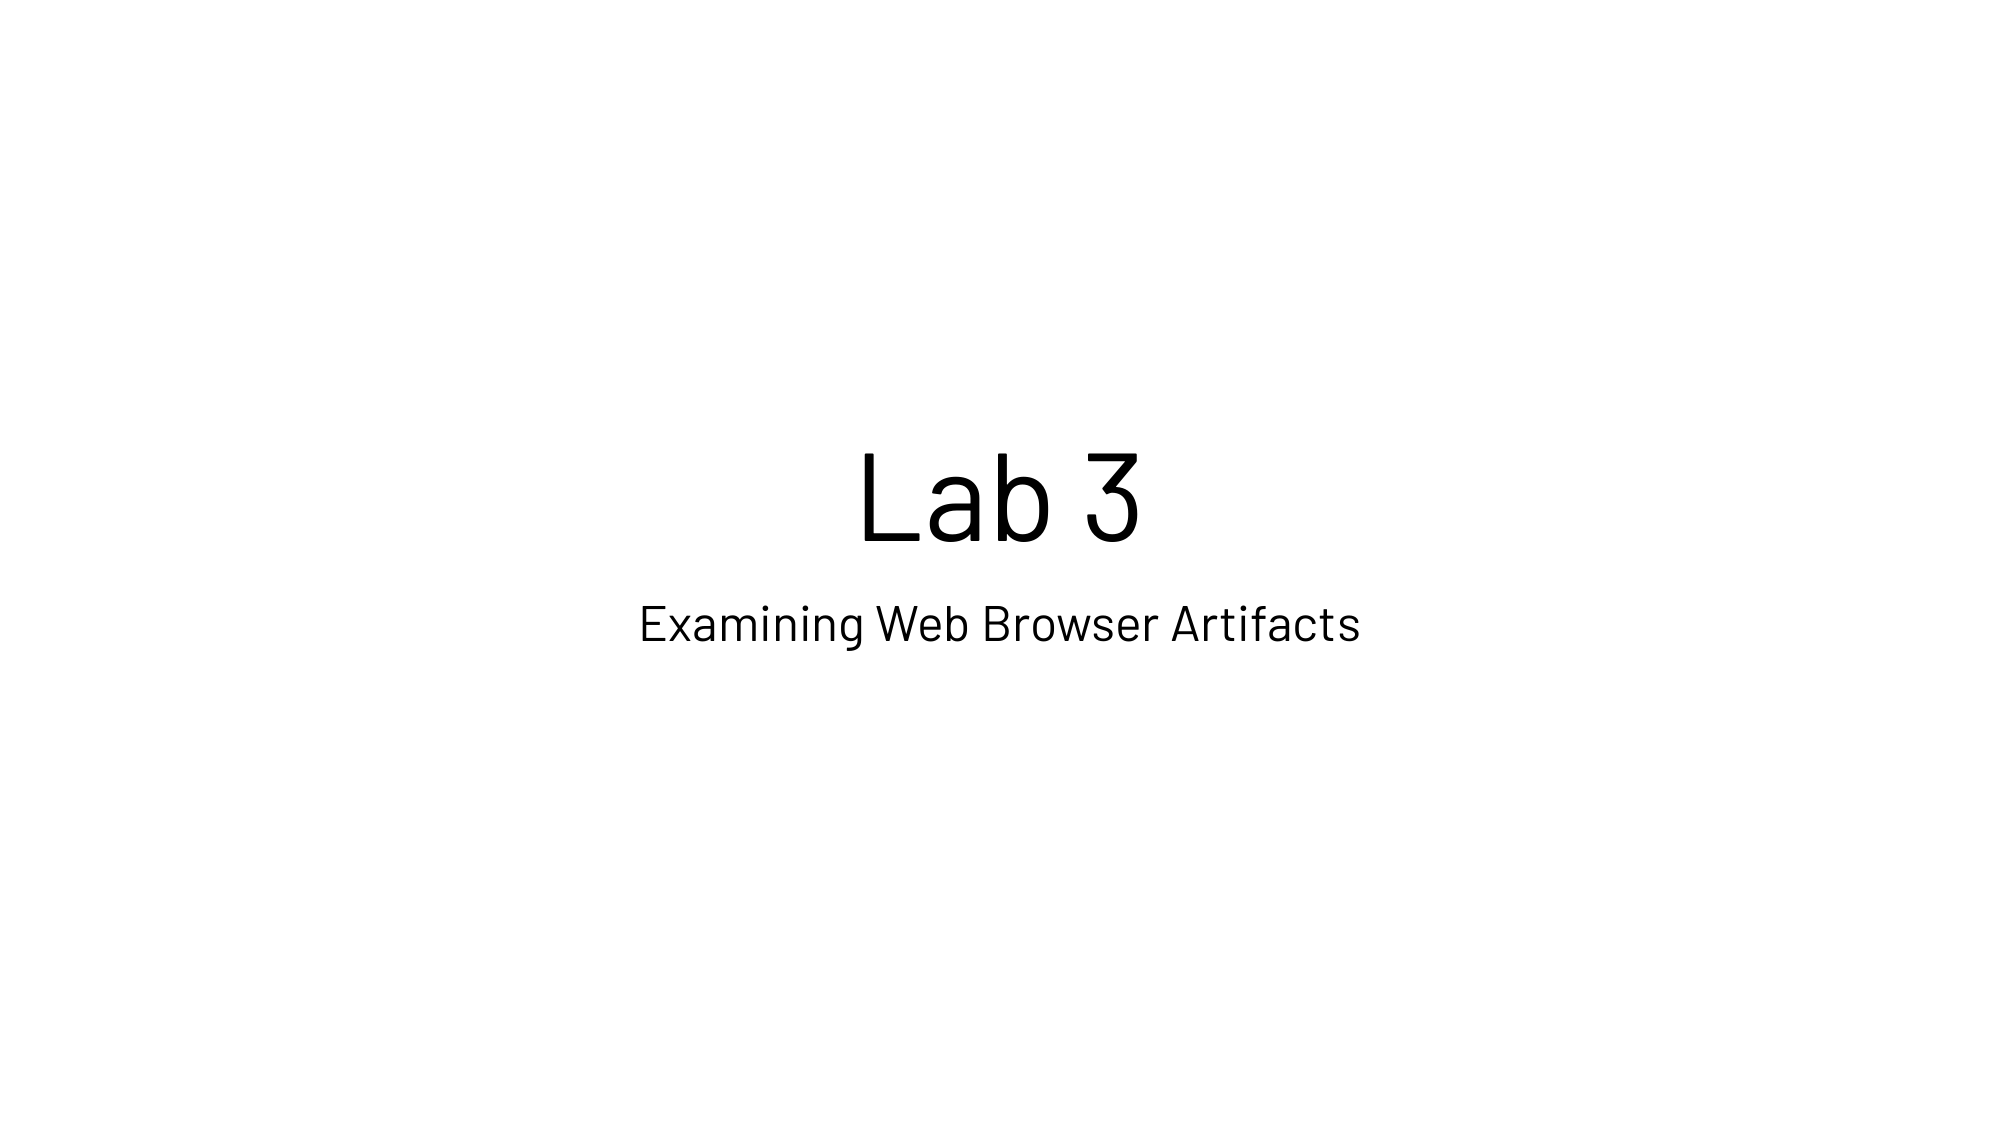

# Lab 3
Examining Web Browser Artifacts